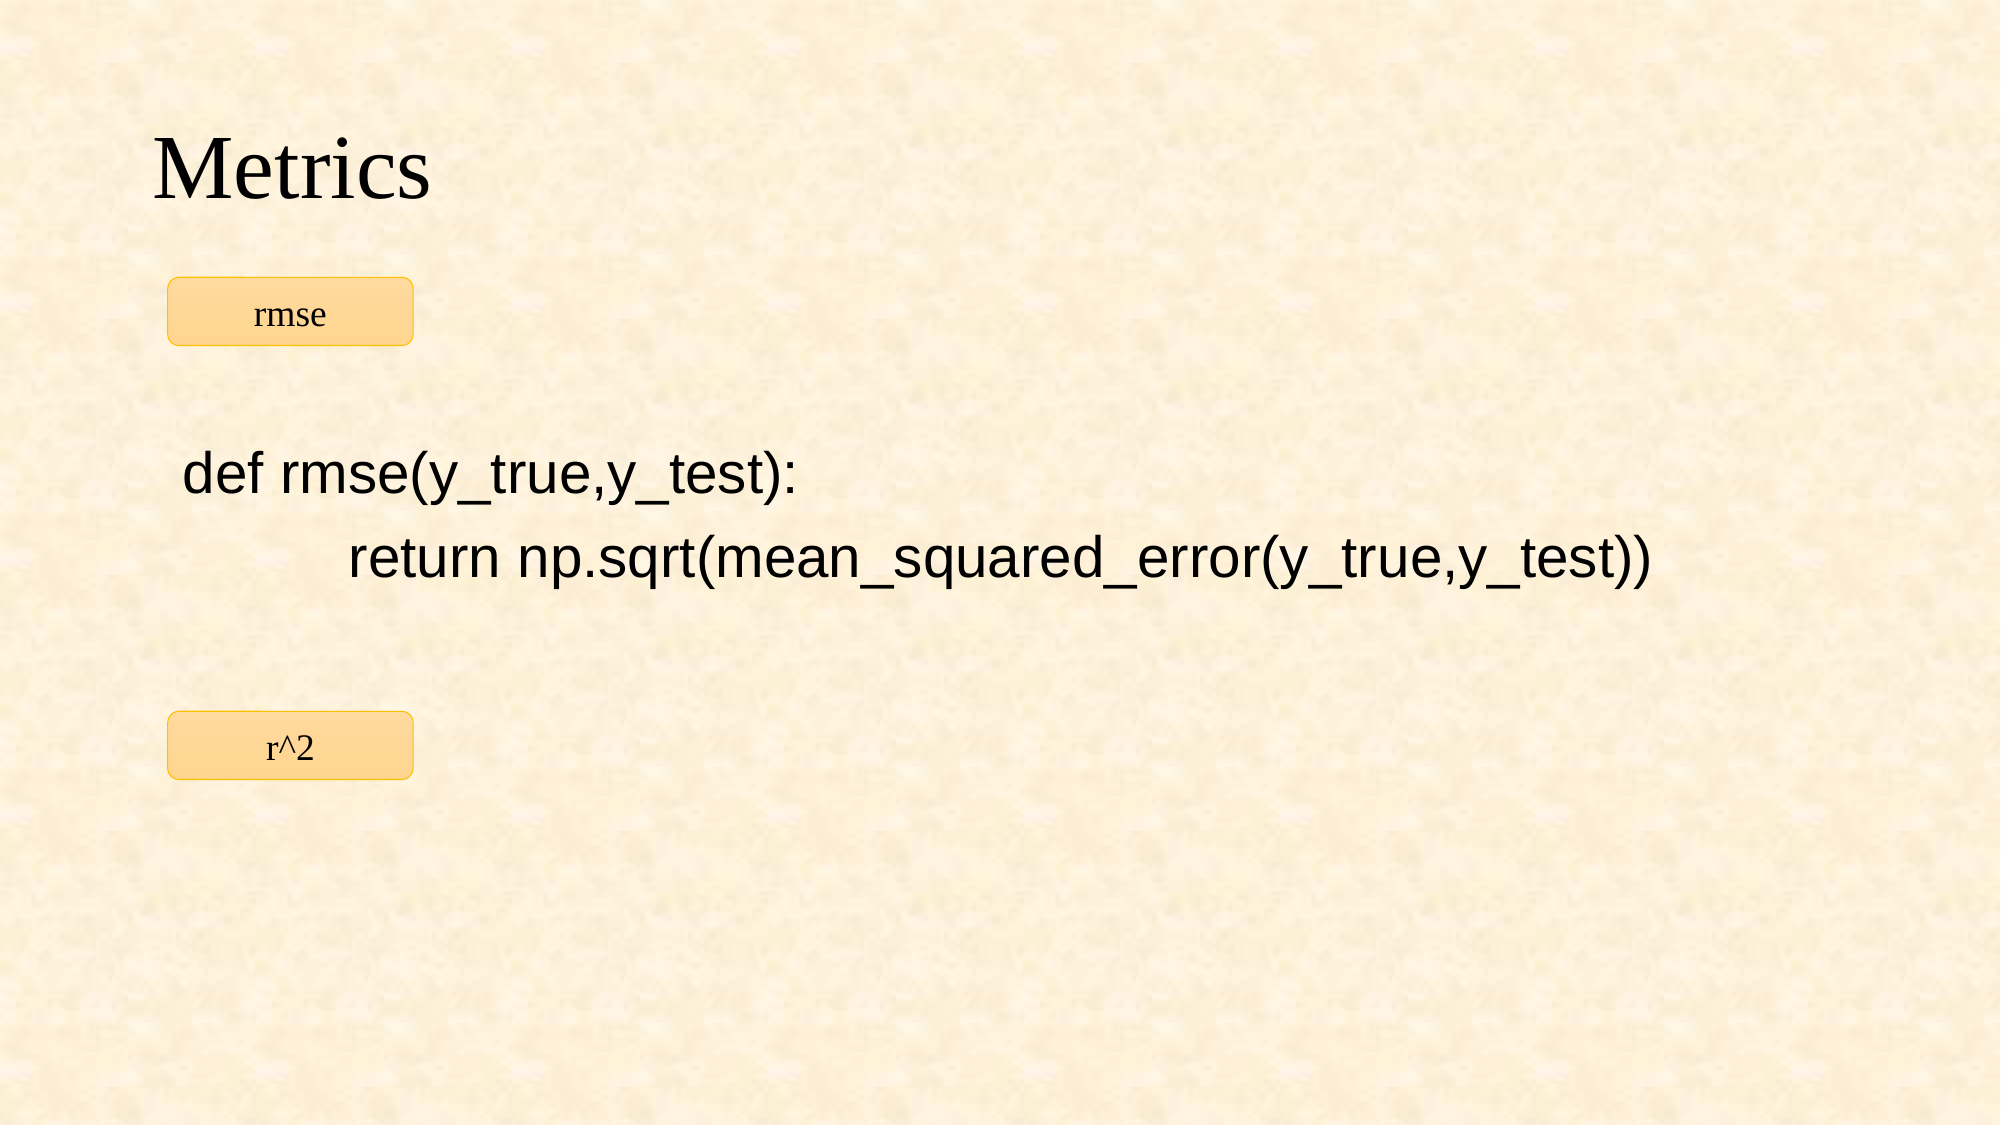

# Metrics
rmse
def rmse(y_true,y_test):
	 return np.sqrt(mean_squared_error(y_true,y_test))
r^2